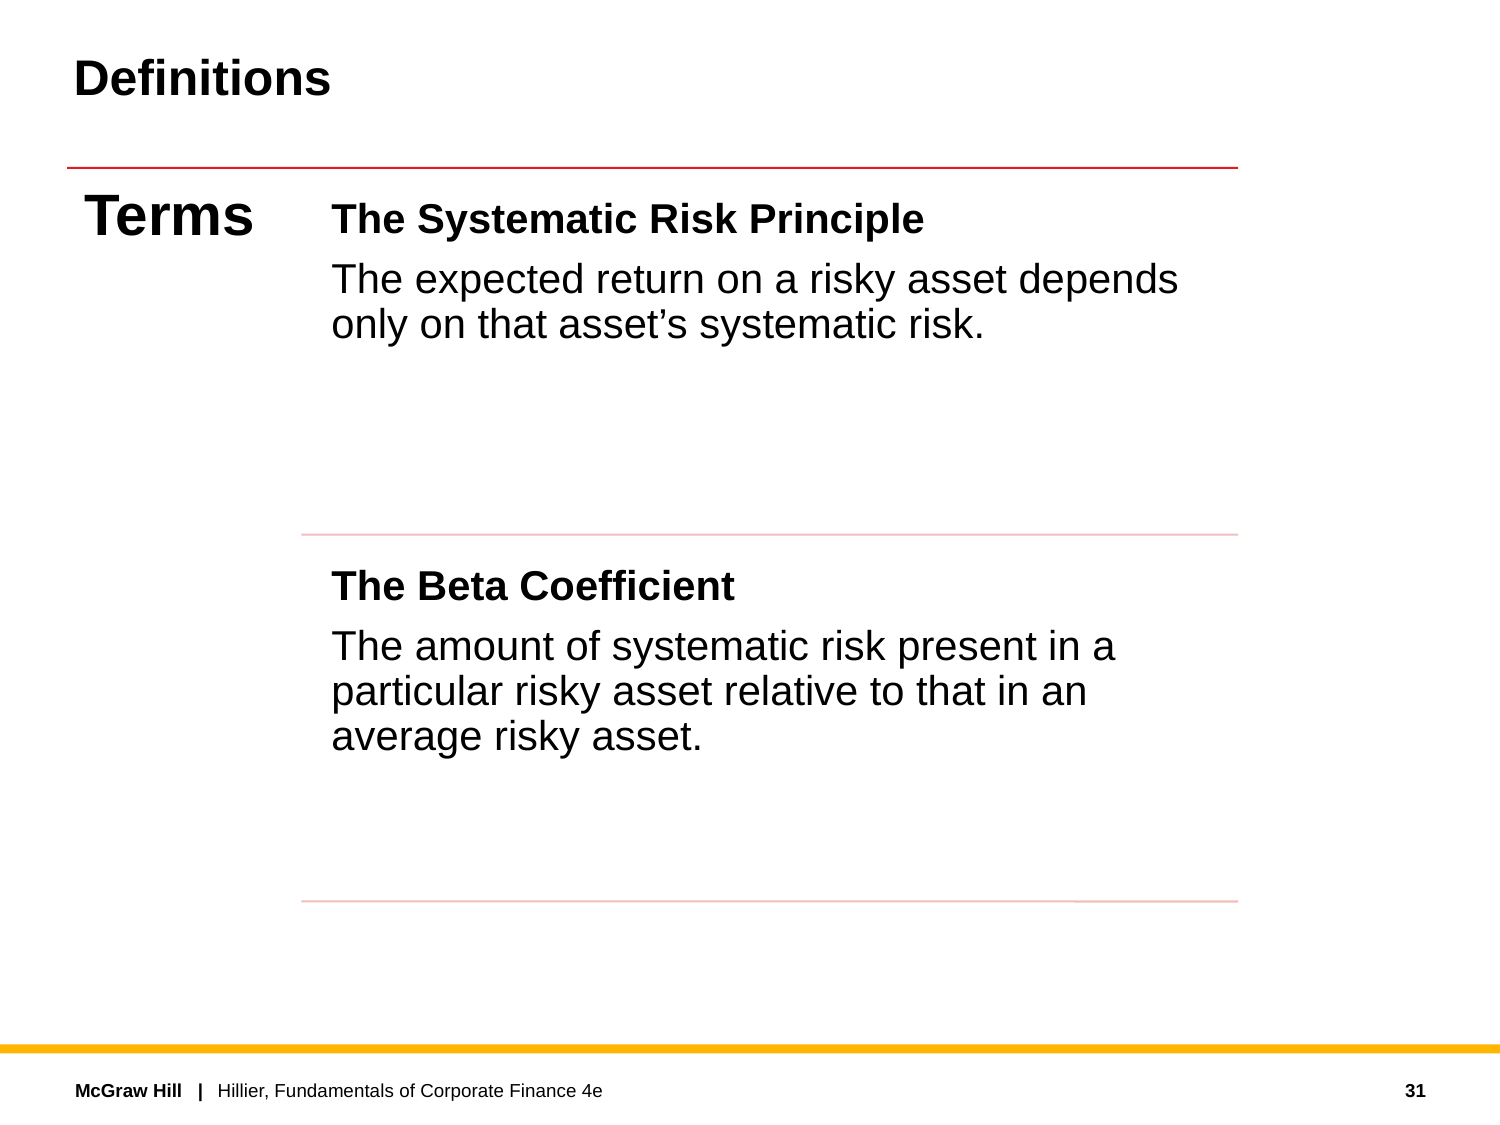

# Definitions
Terms
The Systematic Risk Principle
The expected return on a risky asset depends only on that asset’s systematic risk.
The Beta Coefficient
The amount of systematic risk present in a particular risky asset relative to that in an average risky asset.
31
Hillier, Fundamentals of Corporate Finance 4e